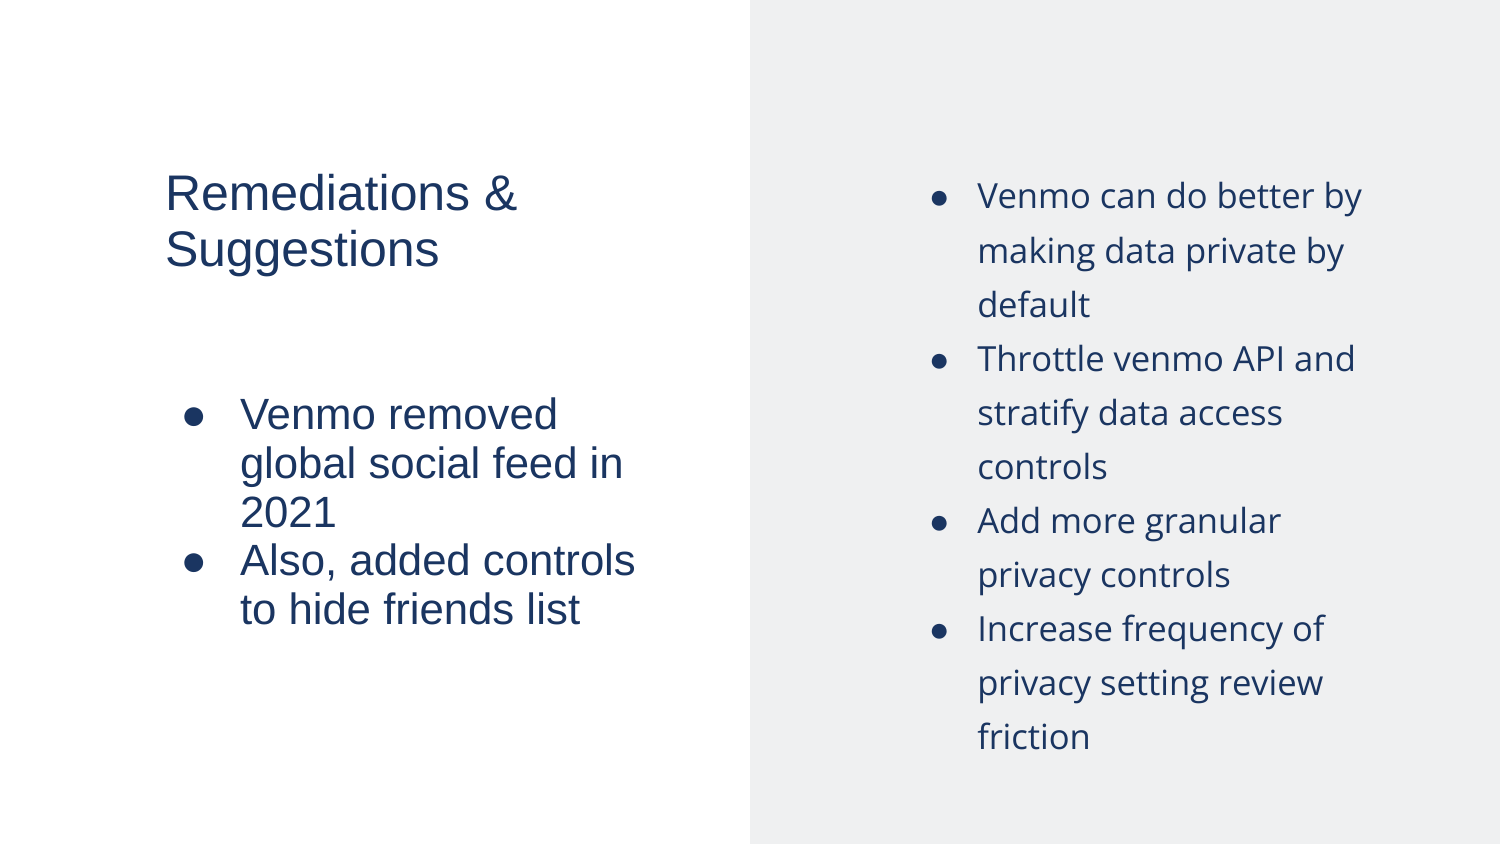

# Remediations & Suggestions
Venmo can do better by making data private by default
Throttle venmo API and stratify data access controls
Add more granular privacy controls
Increase frequency of privacy setting review friction
Venmo removed global social feed in 2021
Also, added controls to hide friends list